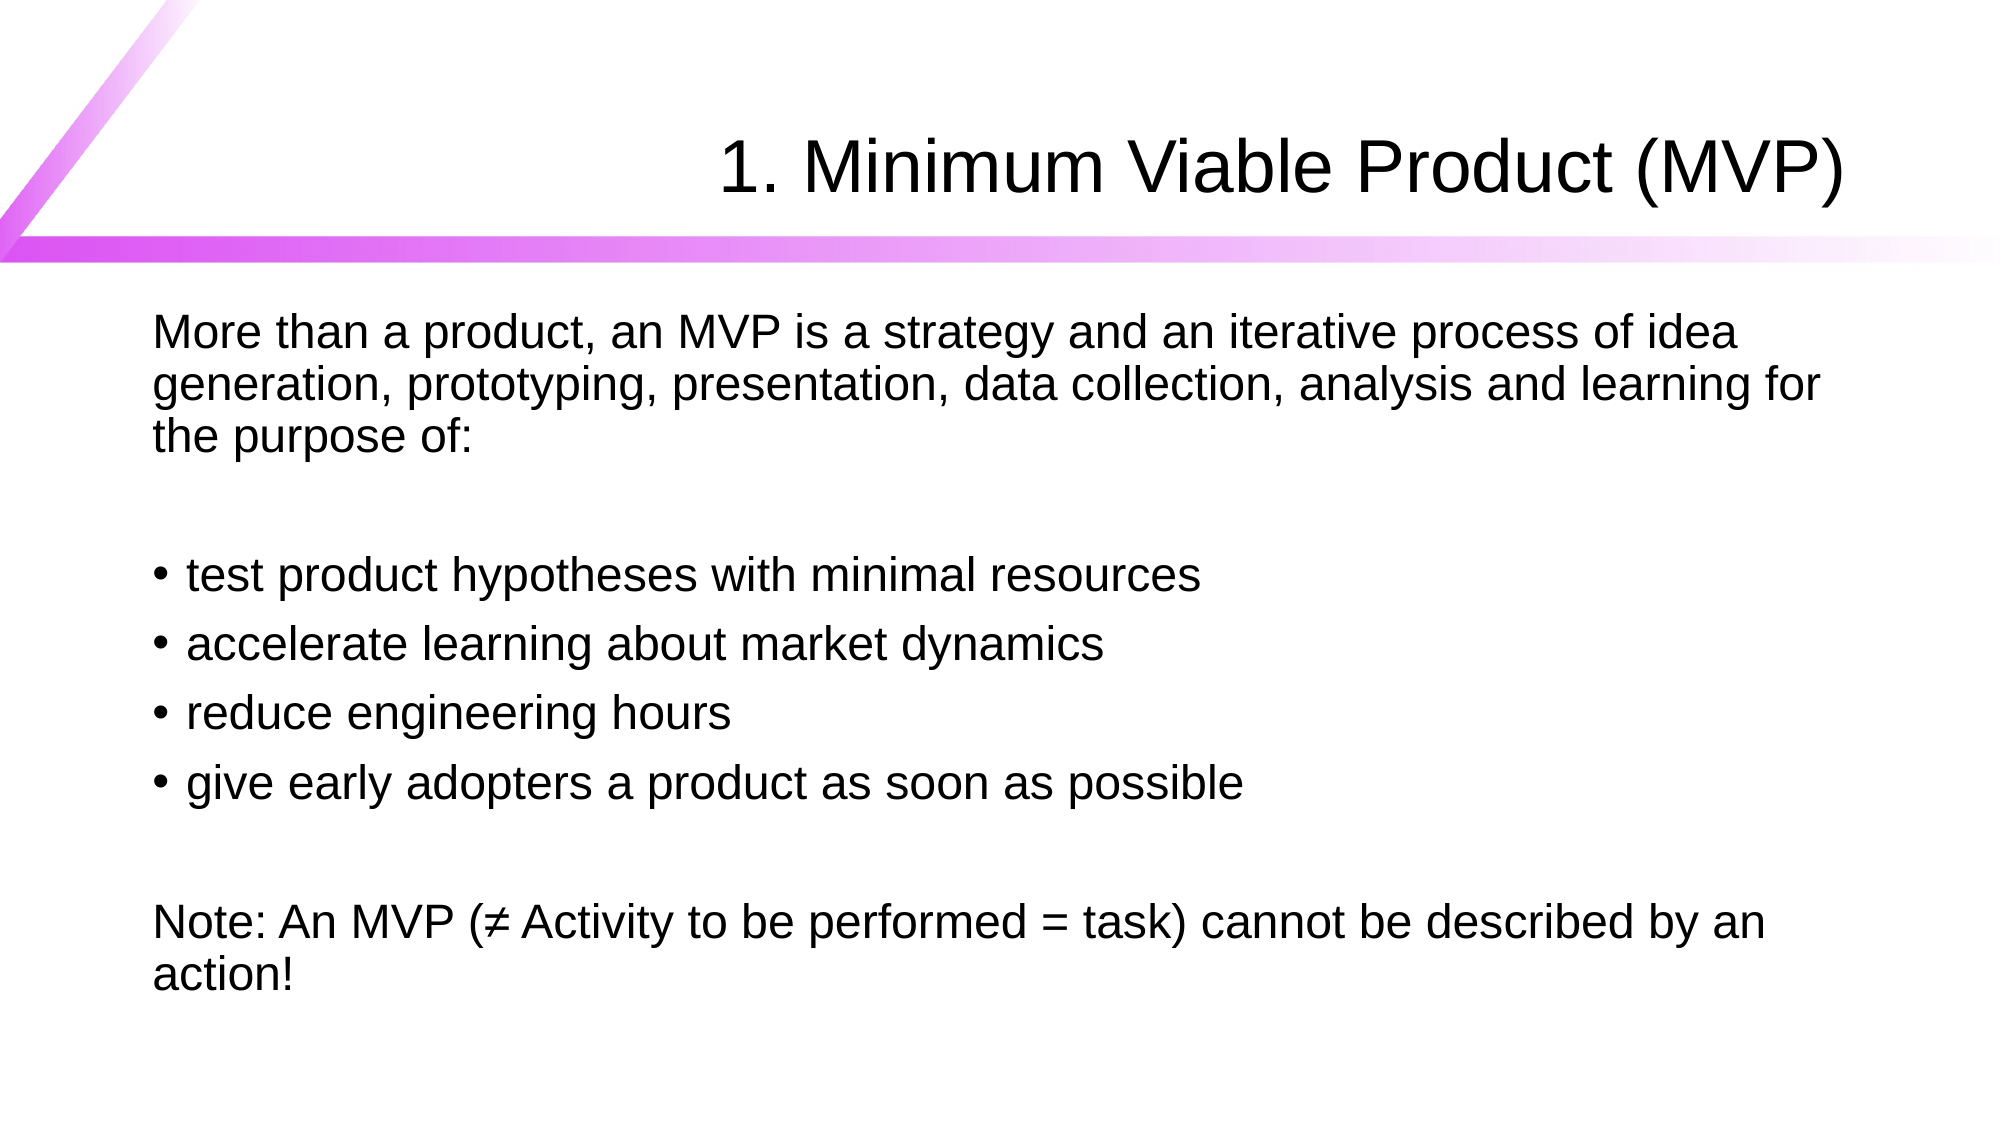

# 1. Minimum Viable Product (MVP)
More than a product, an MVP is a strategy and an iterative process of idea generation, prototyping, presentation, data collection, analysis and learning for the purpose of:

test product hypotheses with minimal resources
accelerate learning about market dynamics
reduce engineering hours
give early adopters a product as soon as possible

Note: An MVP (≠ Activity to be performed = task) cannot be described by an action!